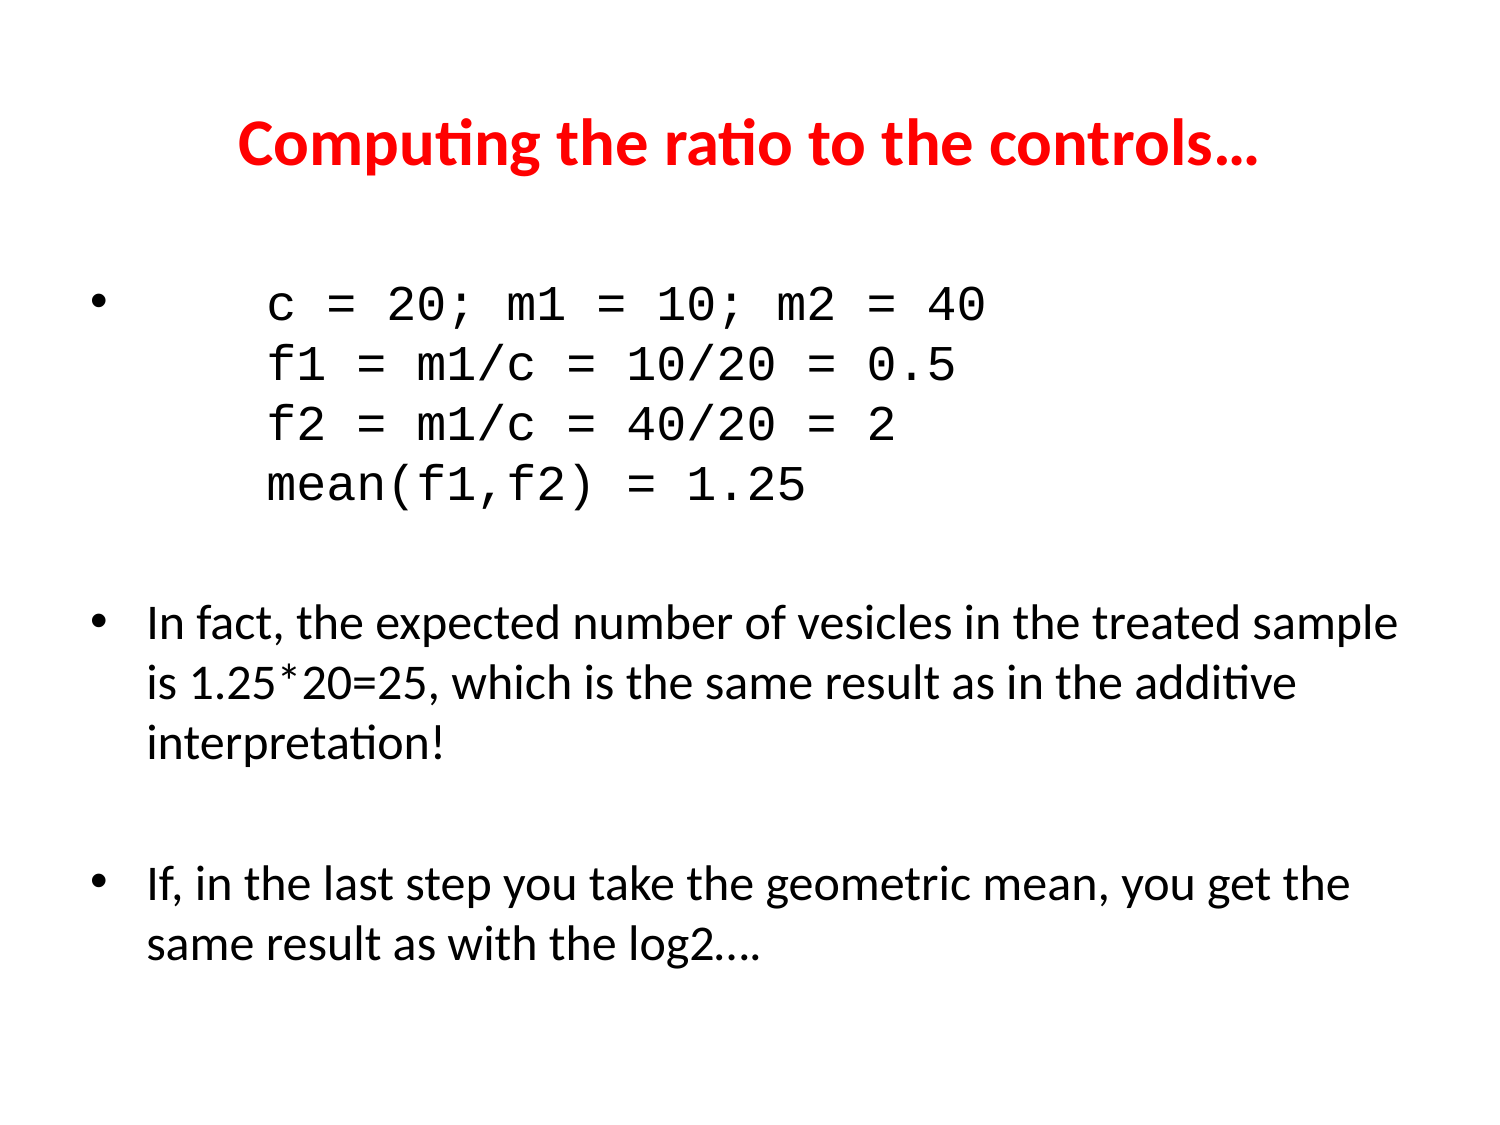

# Computing the ratio to the controls…
    c = 20; m1 = 10; m2 = 40    
    f1 = m1/c = 10/20 = 0.5
    f2 = m1/c = 40/20 = 2
    mean(f1,f2) = 1.25

In fact, the expected number of vesicles in the treated sample is 1.25*20=25, which is the same result as in the additive interpretation!

If, in the last step you take the geometric mean, you get the same result as with the log2….